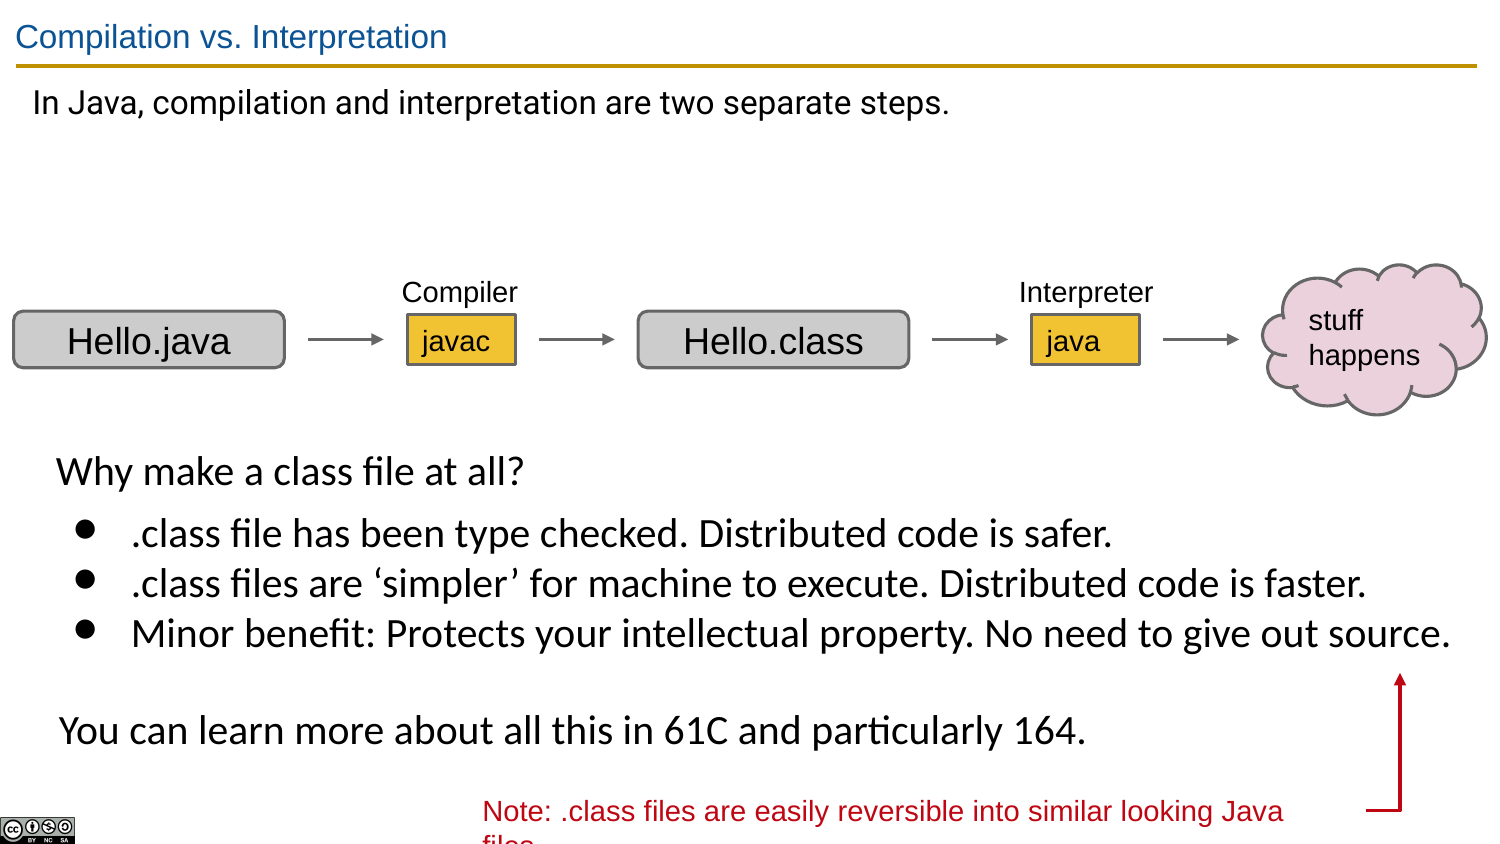

# Compilation vs. Interpretation
In Java, compilation and interpretation are two separate steps.

Compiler
Interpreter
stuff
happens
Hello.java
Hello.class
javac
java
Why make a class file at all?
.class file has been type checked. Distributed code is safer.
.class files are ‘simpler’ for machine to execute. Distributed code is faster.
Minor benefit: Protects your intellectual property. No need to give out source.

Note: .class files are easily reversible into similar looking Java files.
You can learn more about all this in 61C and particularly 164.